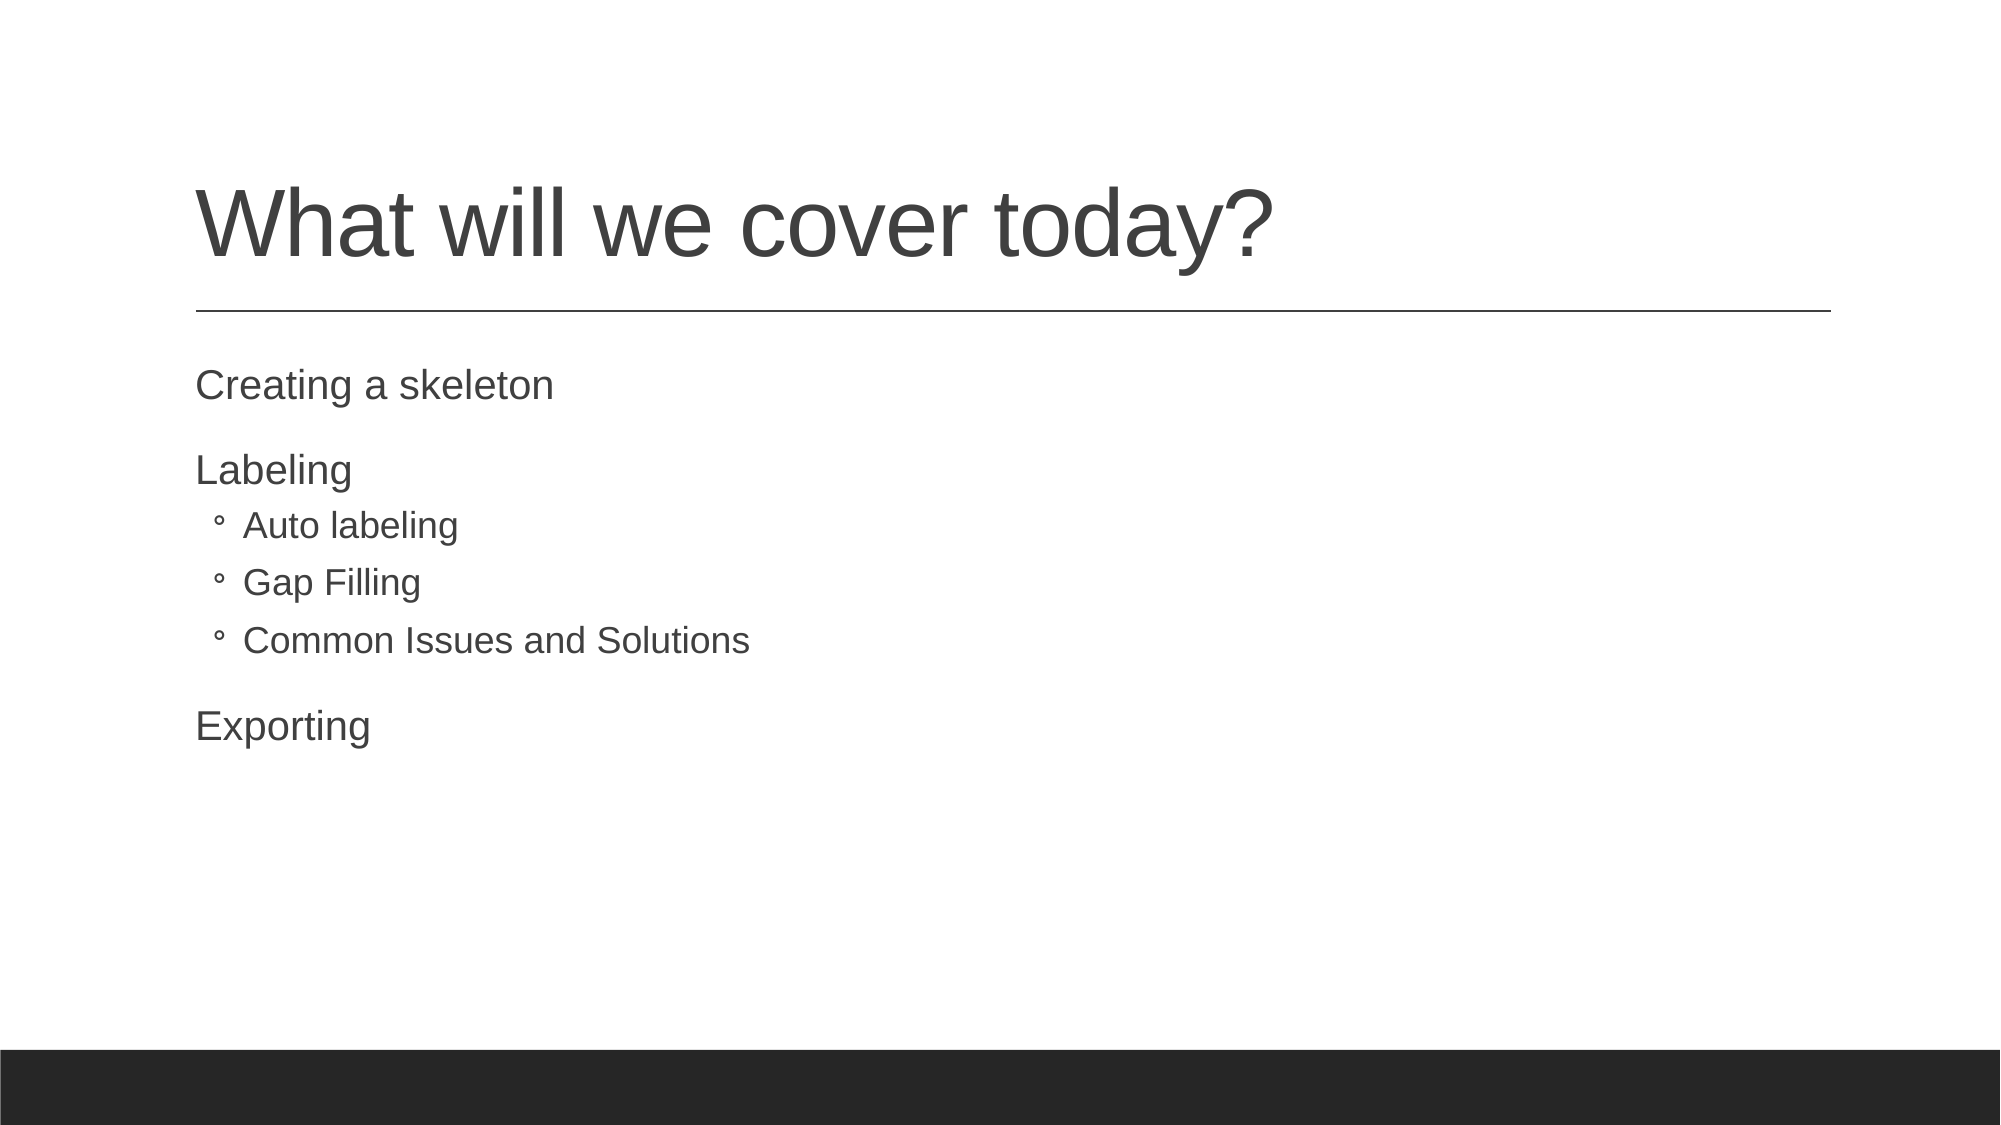

# What will we cover today?
Creating a skeleton
Labeling
Auto labeling
Gap Filling
Common Issues and Solutions
Exporting